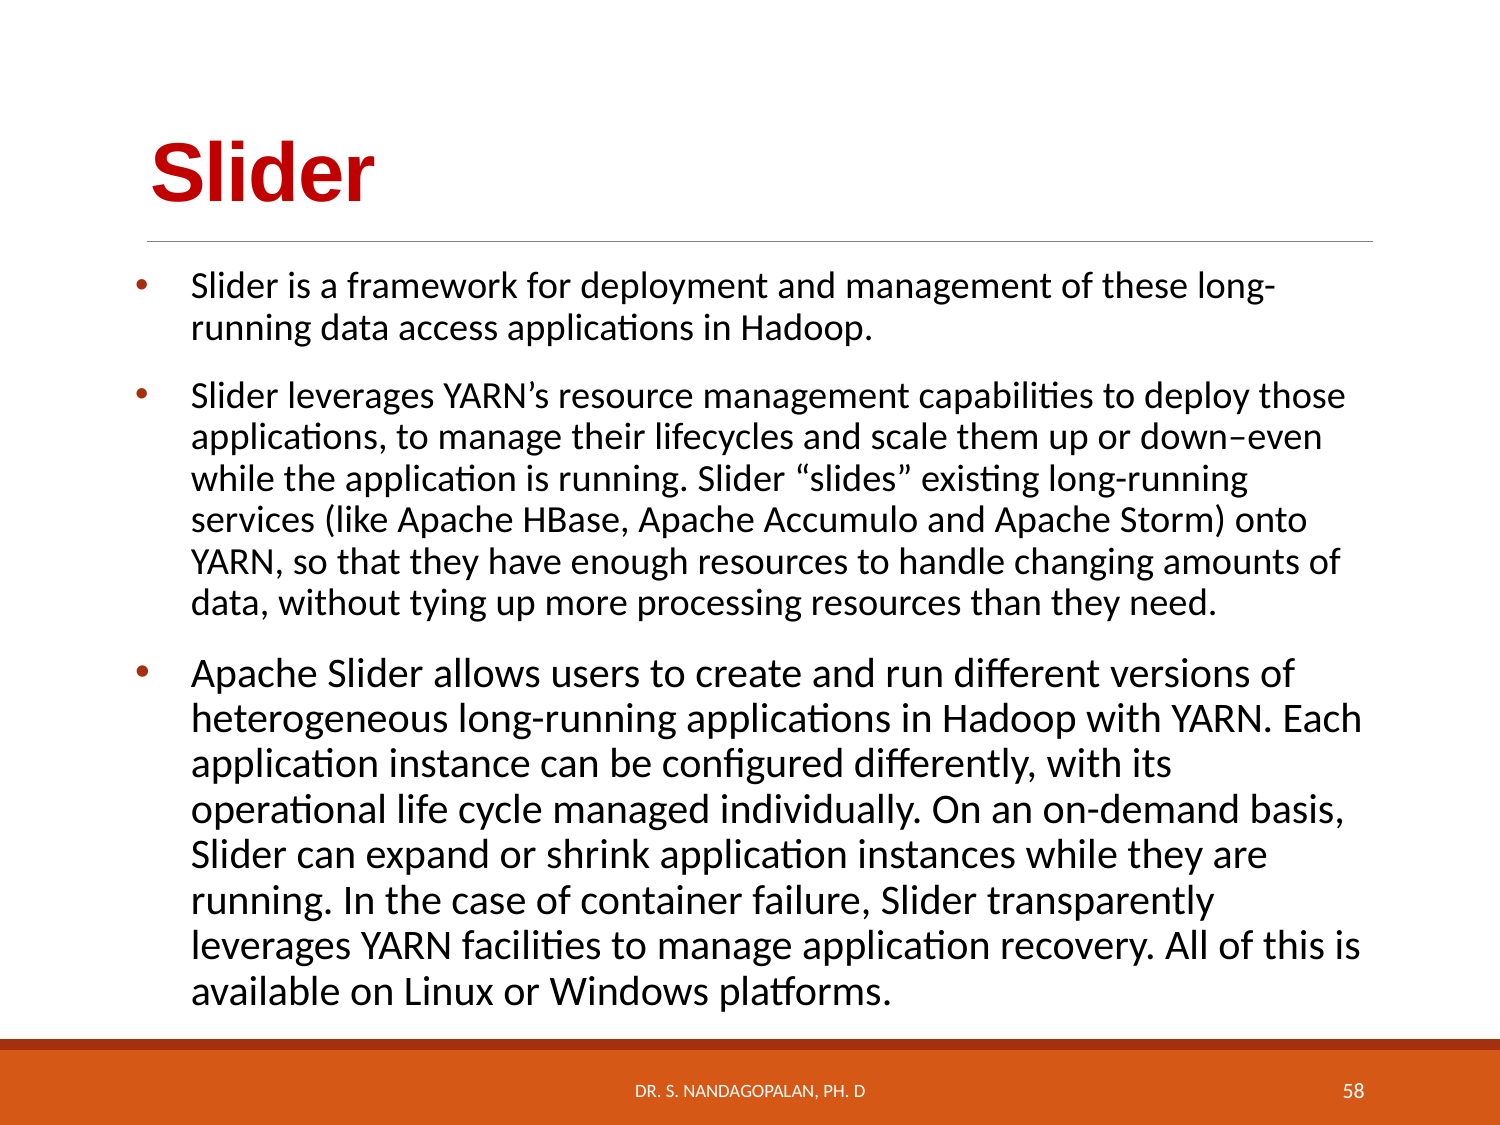

# Slider
Slider is a framework for deployment and management of these long-running data access applications in Hadoop.
Slider leverages YARN’s resource management capabilities to deploy those applications, to manage their lifecycles and scale them up or down–even while the application is running. Slider “slides” existing long-running services (like Apache HBase, Apache Accumulo and Apache Storm) onto YARN, so that they have enough resources to handle changing amounts of data, without tying up more processing resources than they need.
Apache Slider allows users to create and run different versions of heterogeneous long-running applications in Hadoop with YARN. Each application instance can be configured differently, with its operational life cycle managed individually. On an on-demand basis, Slider can expand or shrink application instances while they are running. In the case of container failure, Slider transparently leverages YARN facilities to manage application recovery. All of this is available on Linux or Windows platforms.

Dr. S. Nandagopalan, Ph. D
58